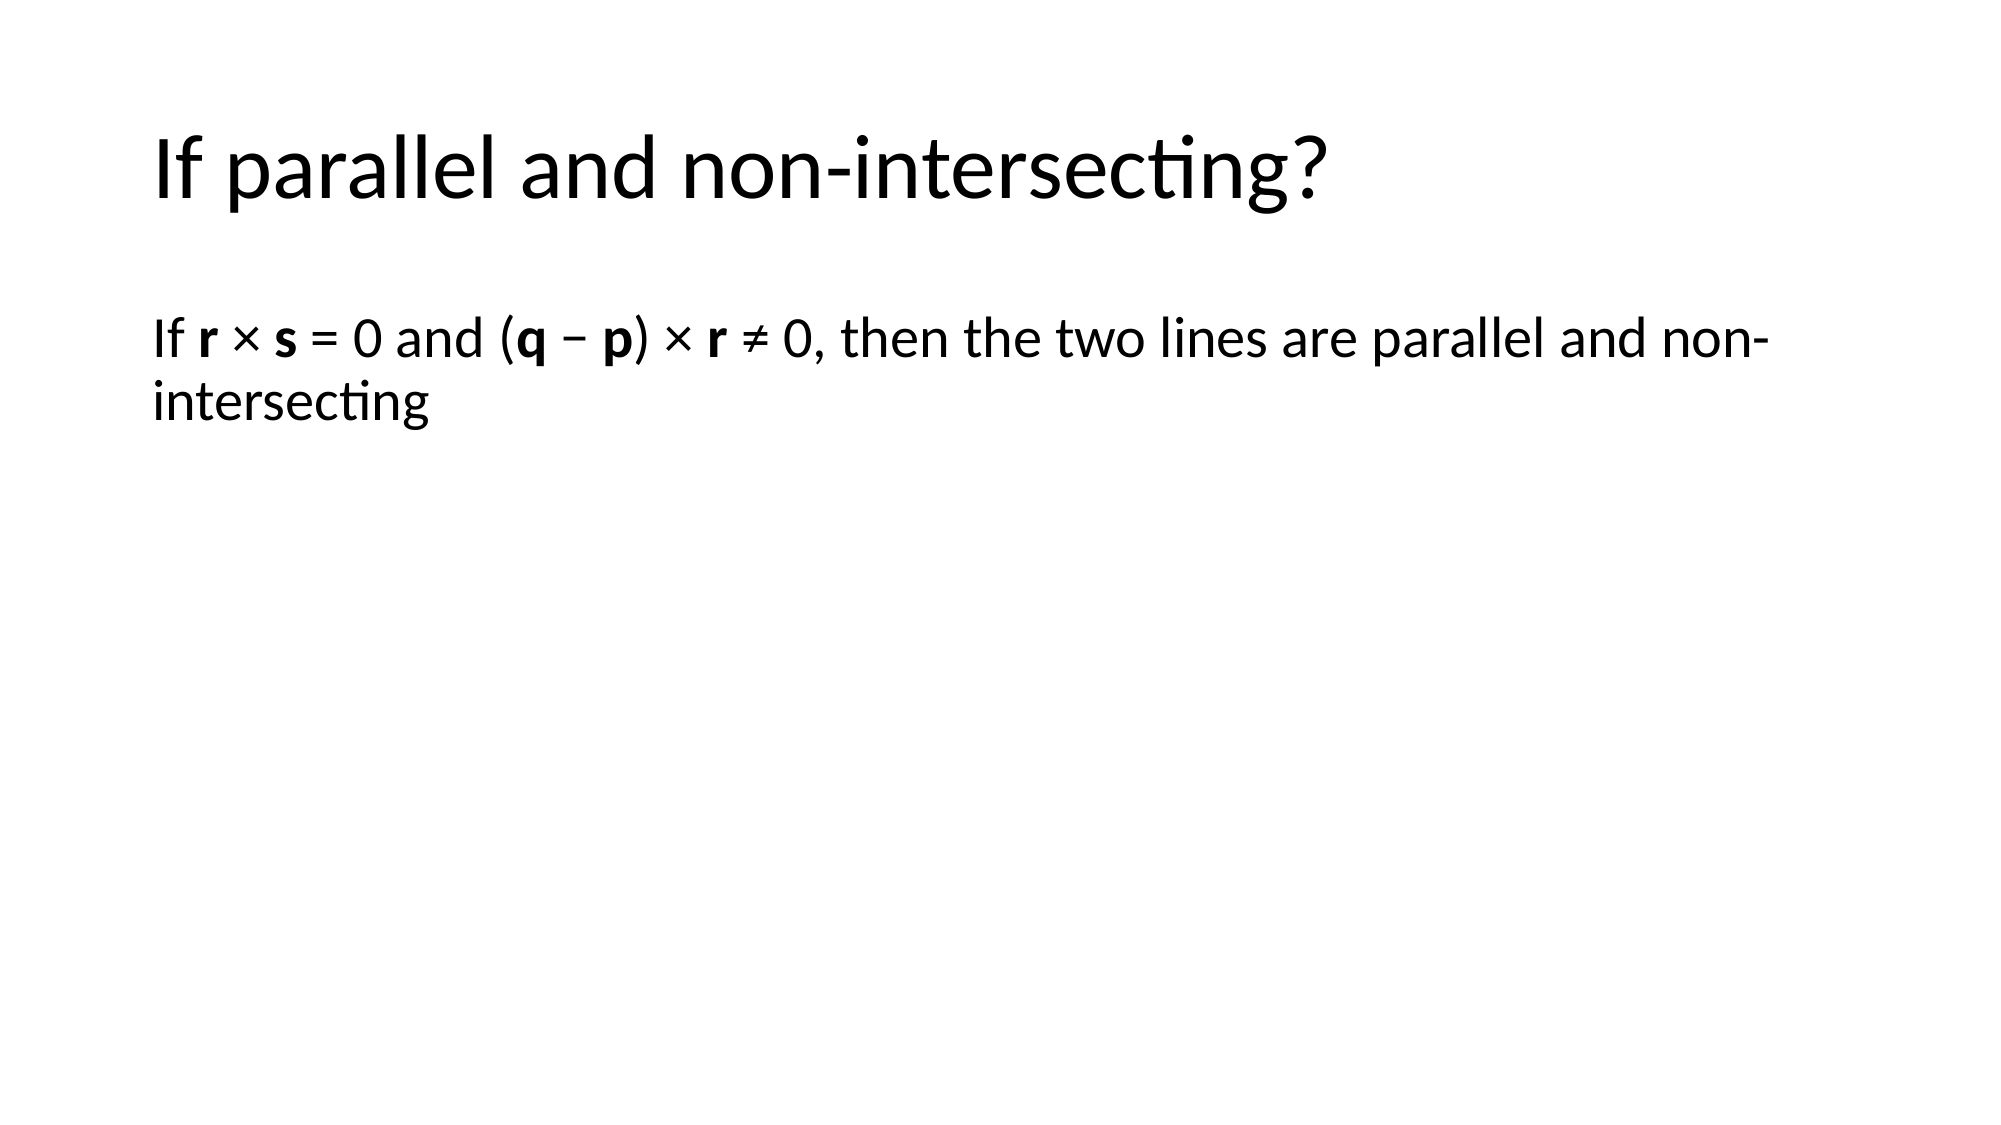

# If parallel and non-intersecting?
If r × s = 0 and (q − p) × r ≠ 0, then the two lines are parallel and non-intersecting